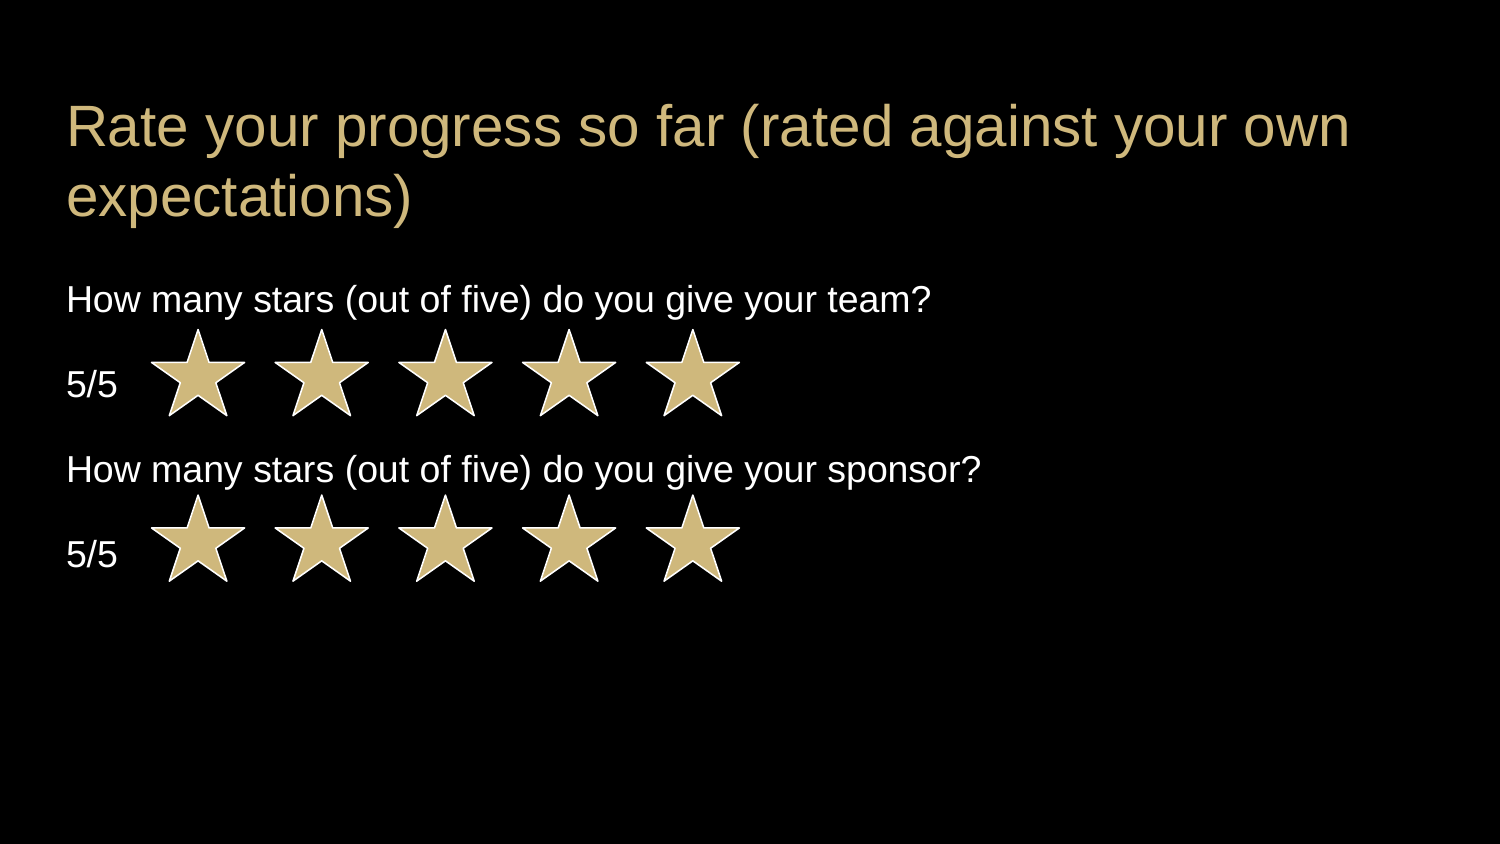

# Rate your progress so far (rated against your own expectations)
How many stars (out of five) do you give your team?
5/5
How many stars (out of five) do you give your sponsor?
5/5